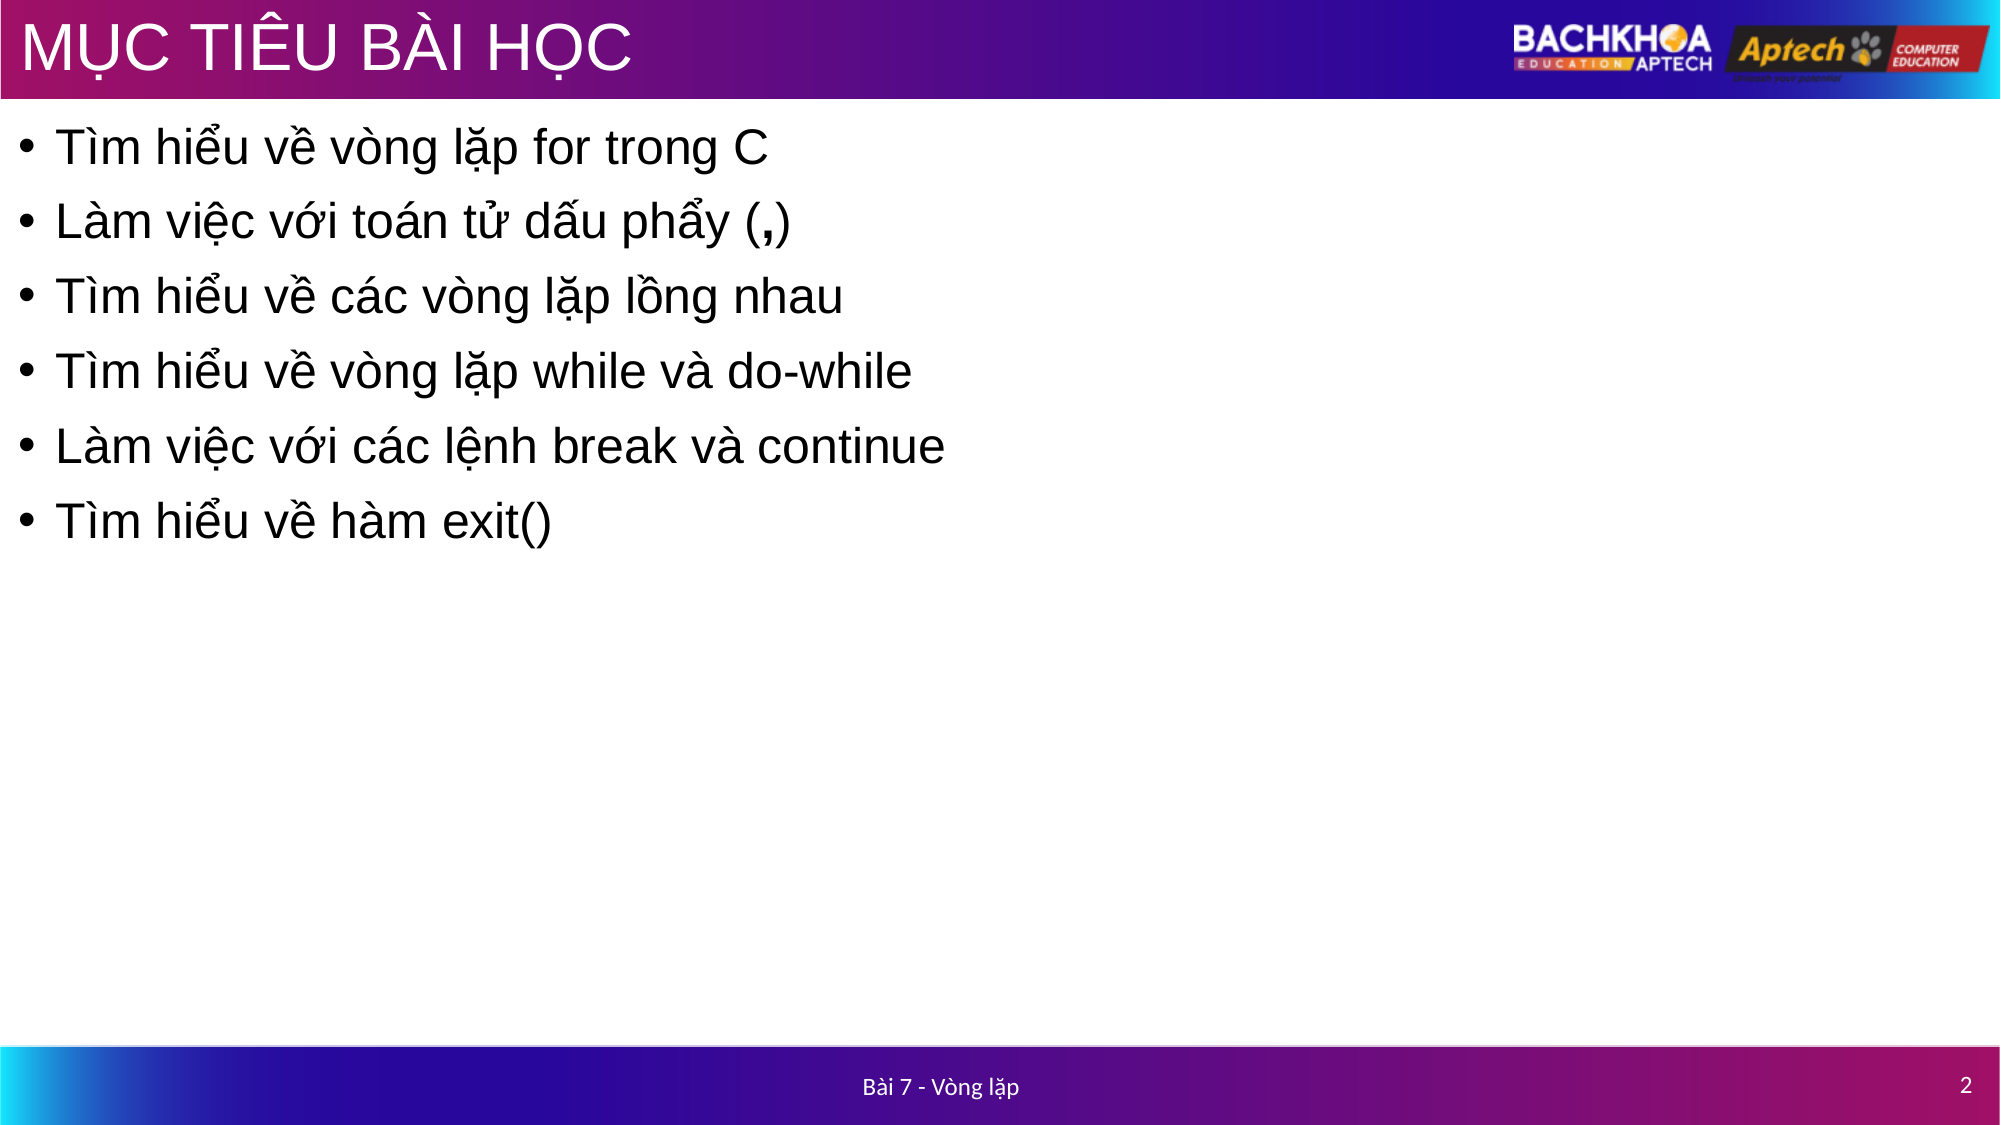

# MỤC TIÊU BÀI HỌC
Tìm hiểu về vòng lặp for trong C
Làm việc với toán tử dấu phẩy (,)
Tìm hiểu về các vòng lặp lồng nhau
Tìm hiểu về vòng lặp while và do-while
Làm việc với các lệnh break và continue
Tìm hiểu về hàm exit()

2
Bài 7 - Vòng lặp